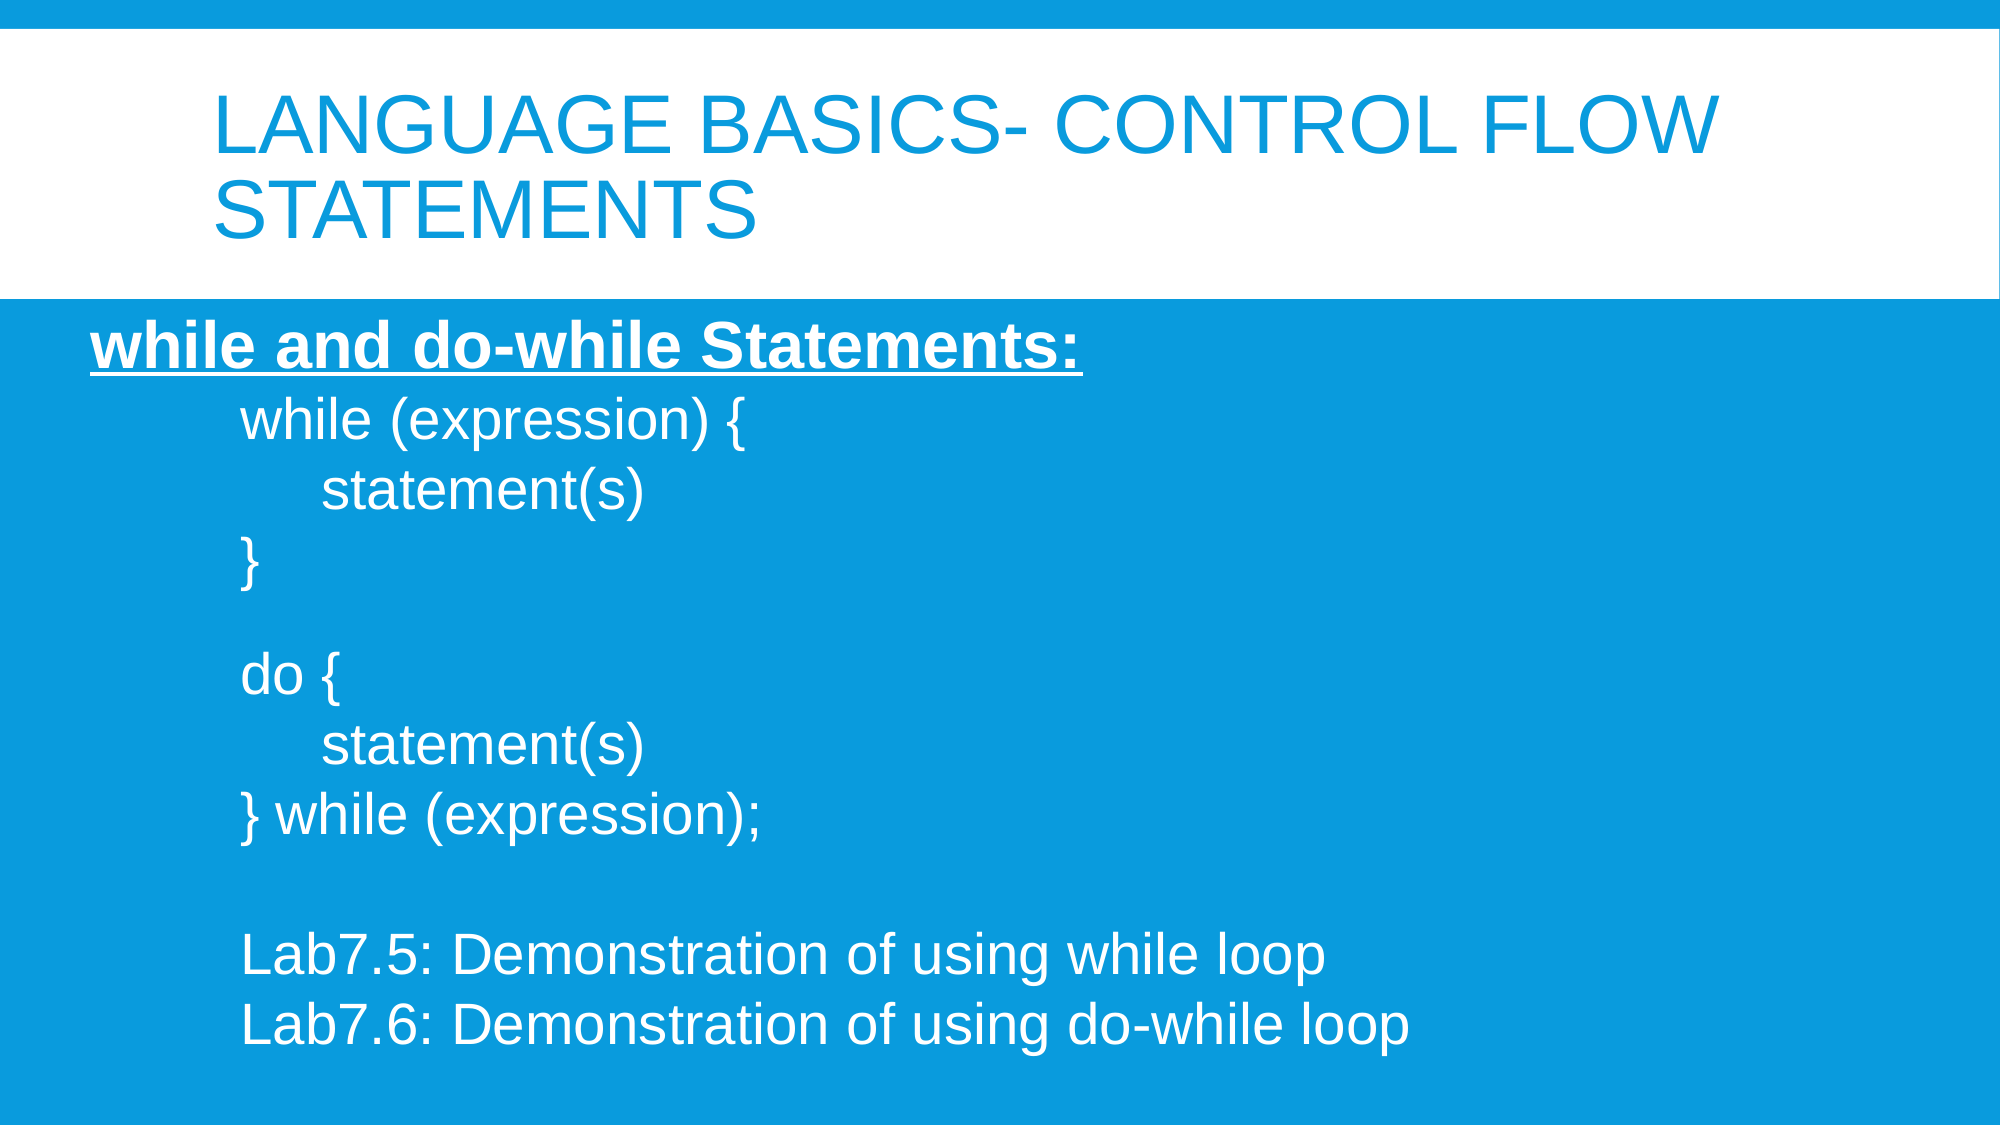

# Language basics- control flow statements
while and do-while Statements:
while (expression) {
     statement(s)
}

do {
     statement(s)
} while (expression);

Lab7.5: Demonstration of using while loop
Lab7.6: Demonstration of using do-while loop